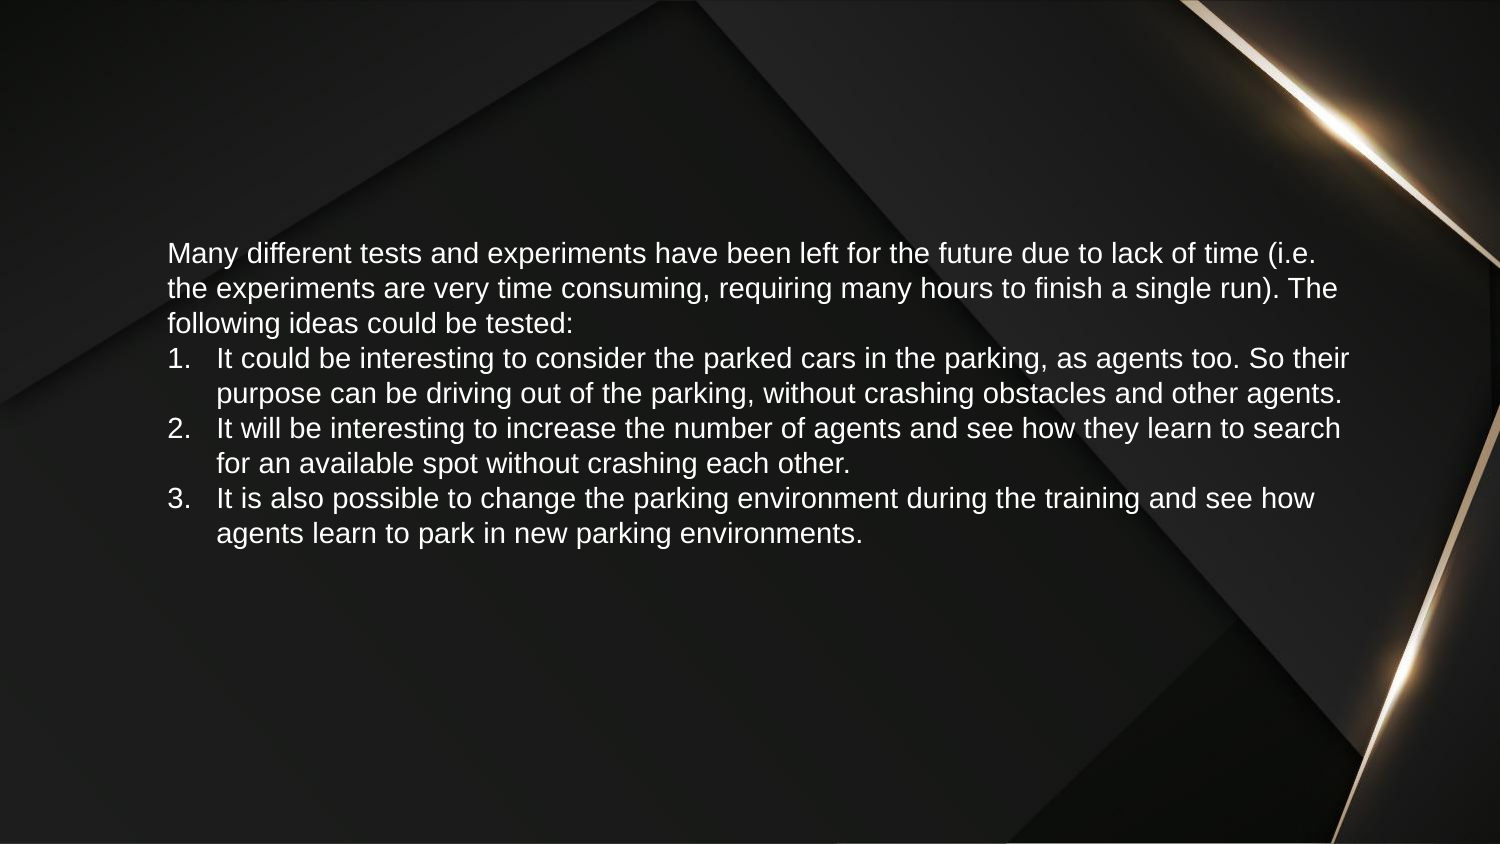

Many different tests and experiments have been left for the future due to lack of time (i.e. the experiments are very time consuming, requiring many hours to finish a single run). The following ideas could be tested:
It could be interesting to consider the parked cars in the parking, as agents too. So their purpose can be driving out of the parking, without crashing obstacles and other agents.
It will be interesting to increase the number of agents and see how they learn to search for an available spot without crashing each other.
It is also possible to change the parking environment during the training and see how agents learn to park in new parking environments.